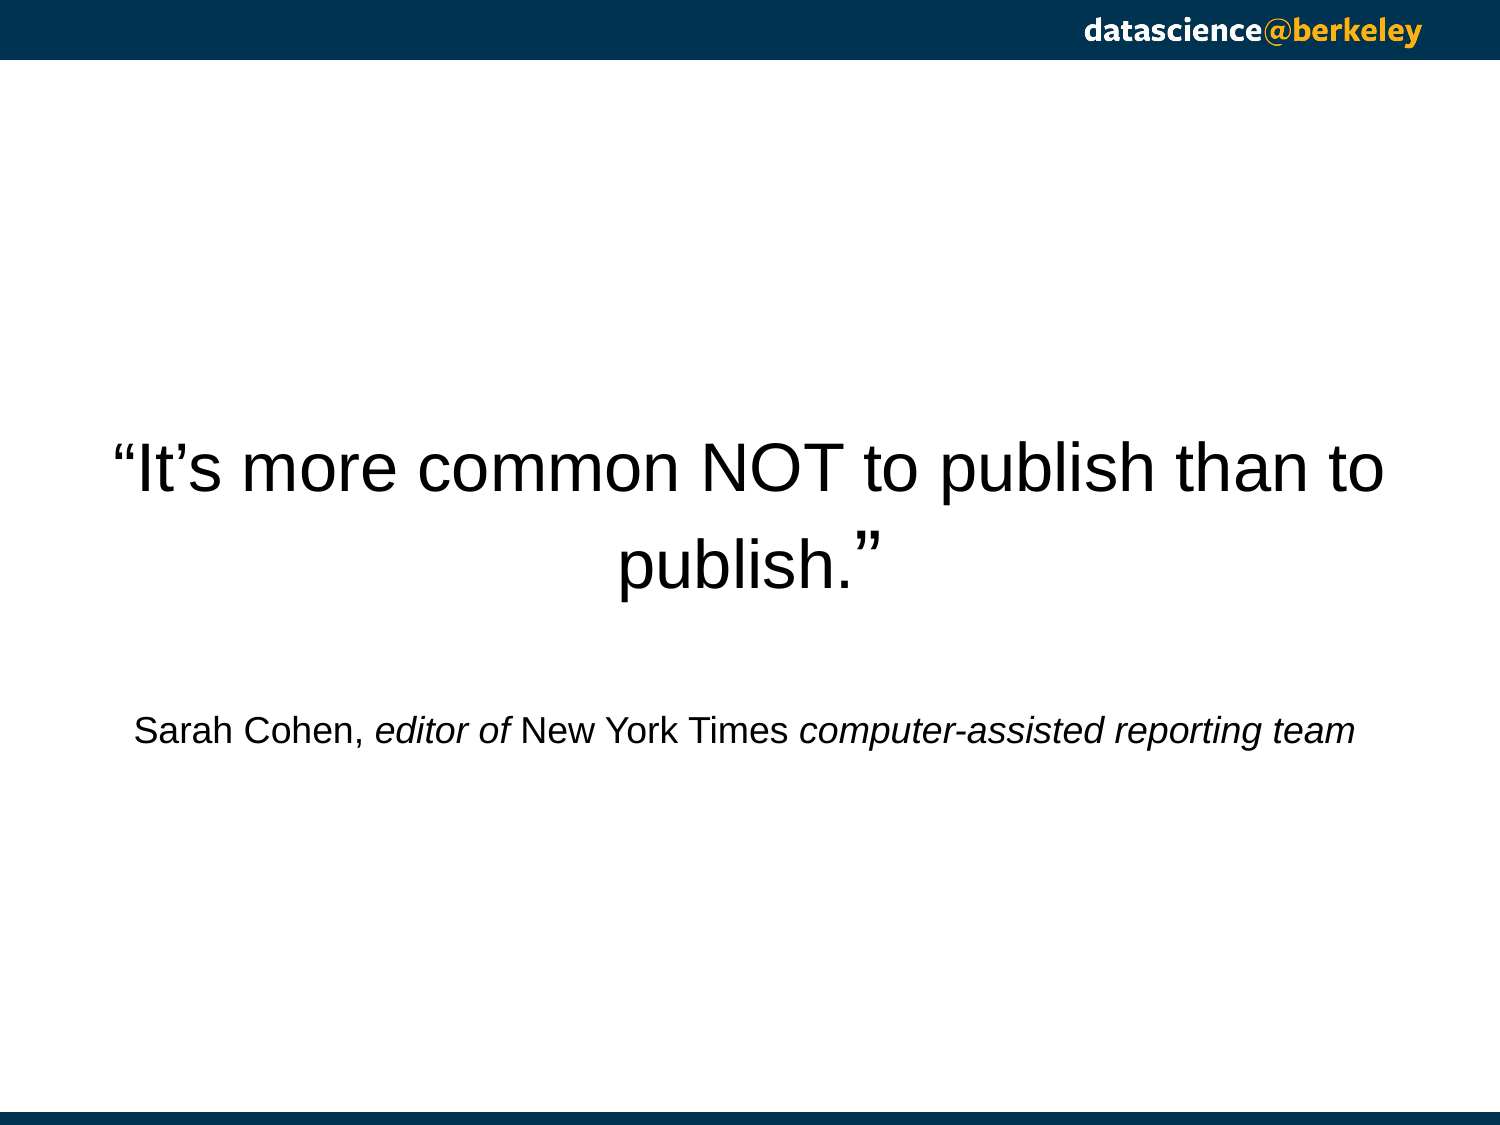

“It’s more common NOT to publish than to publish.”

Sarah Cohen, editor of New York Times computer-assisted reporting team